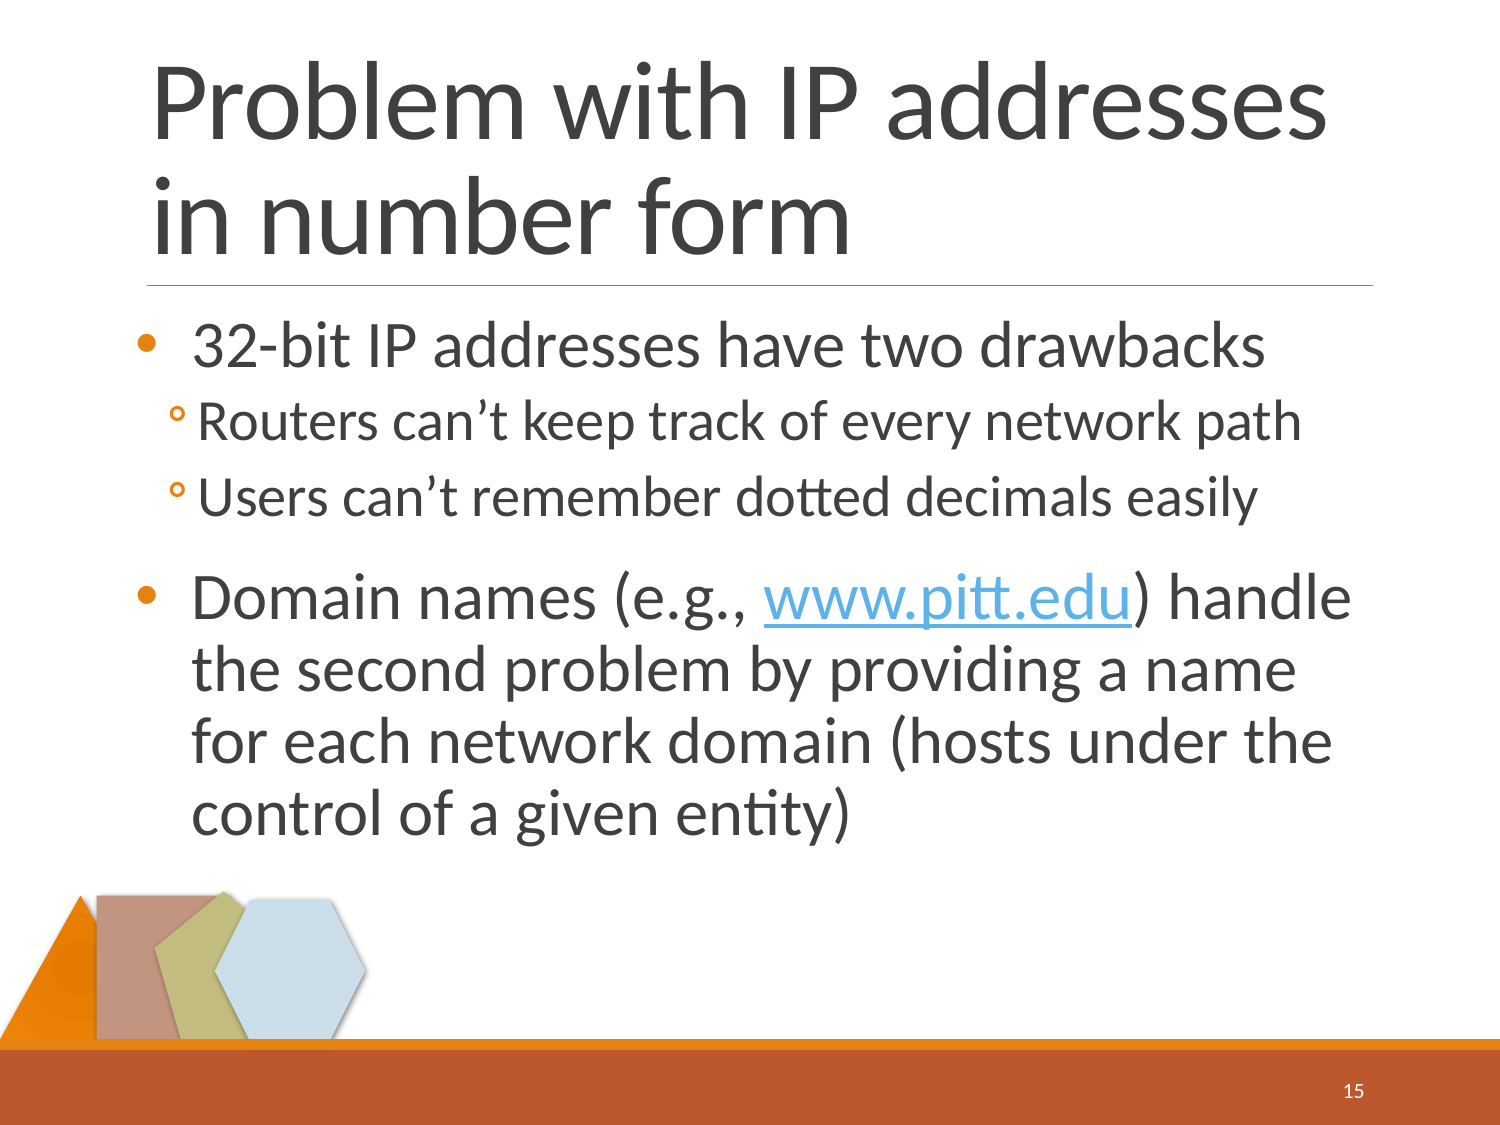

# Problem with IP addresses in number form
32-bit IP addresses have two drawbacks
Routers can’t keep track of every network path
Users can’t remember dotted decimals easily
Domain names (e.g., www.pitt.edu) handle the second problem by providing a name for each network domain (hosts under the control of a given entity)
15